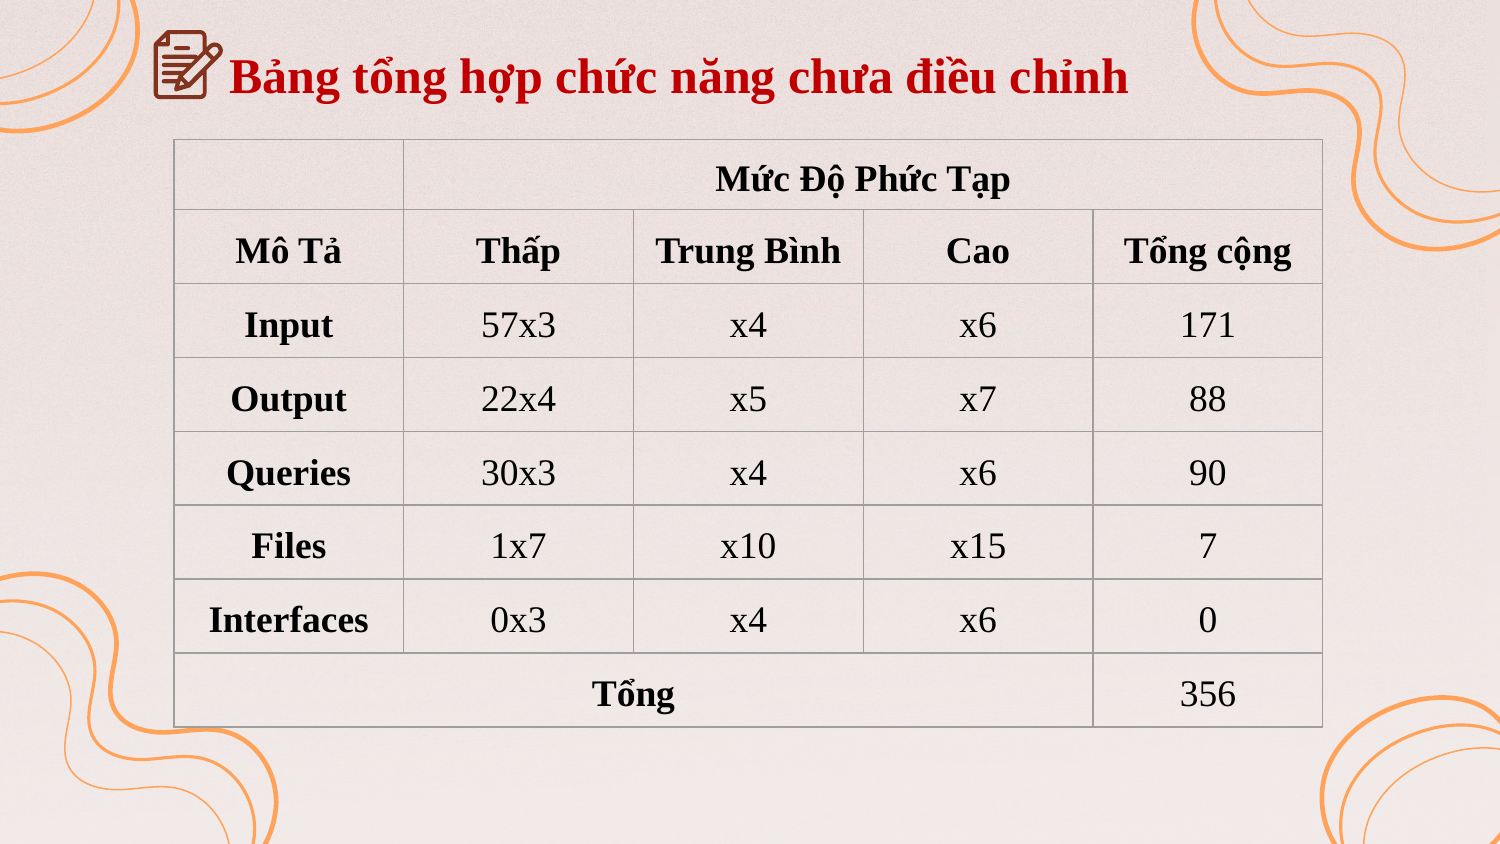

Bảng tổng hợp chức năng chưa điều chỉnh

|  | Mức Độ Phức Tạp |  |  |  |
| --- | --- | --- | --- | --- |
| Mô Tả | Thấp | Trung Bình | Cao | Tổng cộng |
| Input | 57x3 | x4 | x6 | 171 |
| Output | 22x4 | x5 | x7 | 88 |
| Queries | 30x3 | x4 | x6 | 90 |
| Files | 1x7 | x10 | x15 | 7 |
| Interfaces | 0x3 | x4 | x6 | 0 |
| Tổng |  |  |  | 356 |